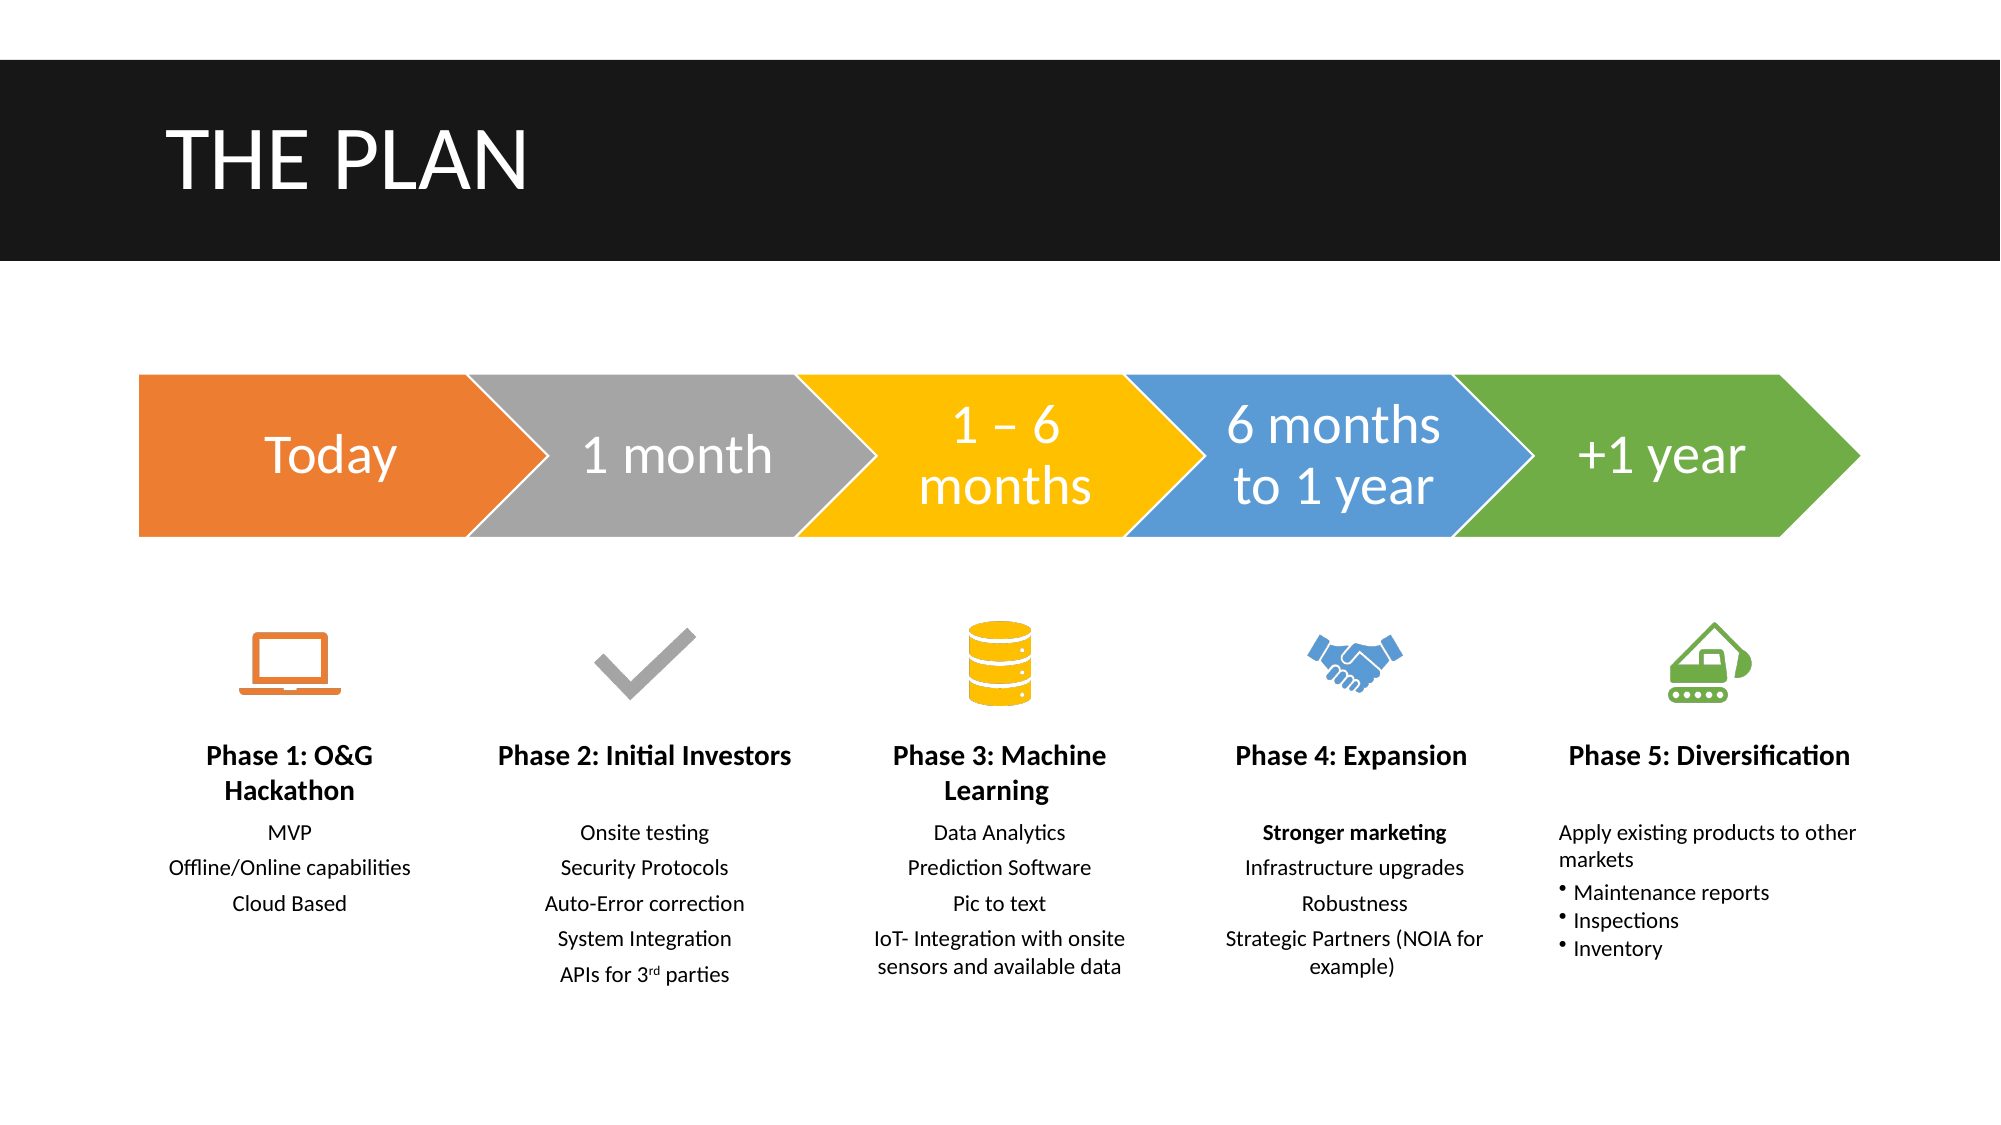

# THE PLAN
Today
1 month
1 – 6 months
6 months to 1 year
+1 year
Phase 1: O&G Hackathon
MVP
Offline/Online capabilities
Cloud Based
Phase 2: Initial Investors
Onsite testing
Security Protocols
Auto-Error correction
System Integration
APIs for 3rd parties
Phase 3: Machine Learning
Data Analytics
Prediction Software
Pic to text
IoT- Integration with onsite sensors and available data

Phase 4: Expansion
Stronger marketing
Infrastructure upgrades
Robustness
Strategic Partners (NOIA for example)

Phase 5: Diversification
Apply existing products to other markets
 Maintenance reports
 Inspections
 Inventory